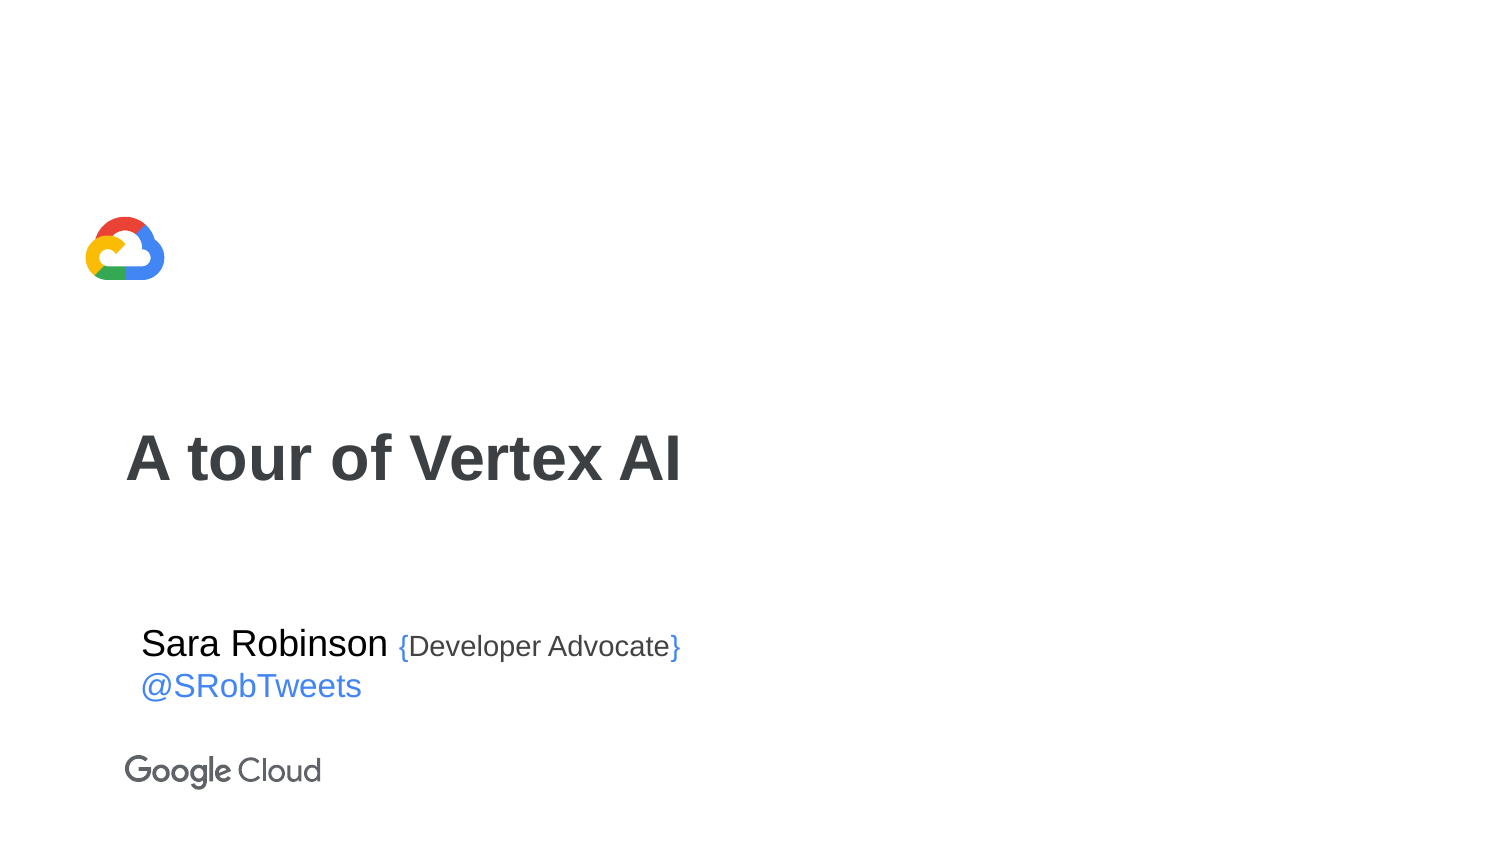

# A tour of Vertex AI
Sara Robinson {Developer Advocate}
@SRobTweets